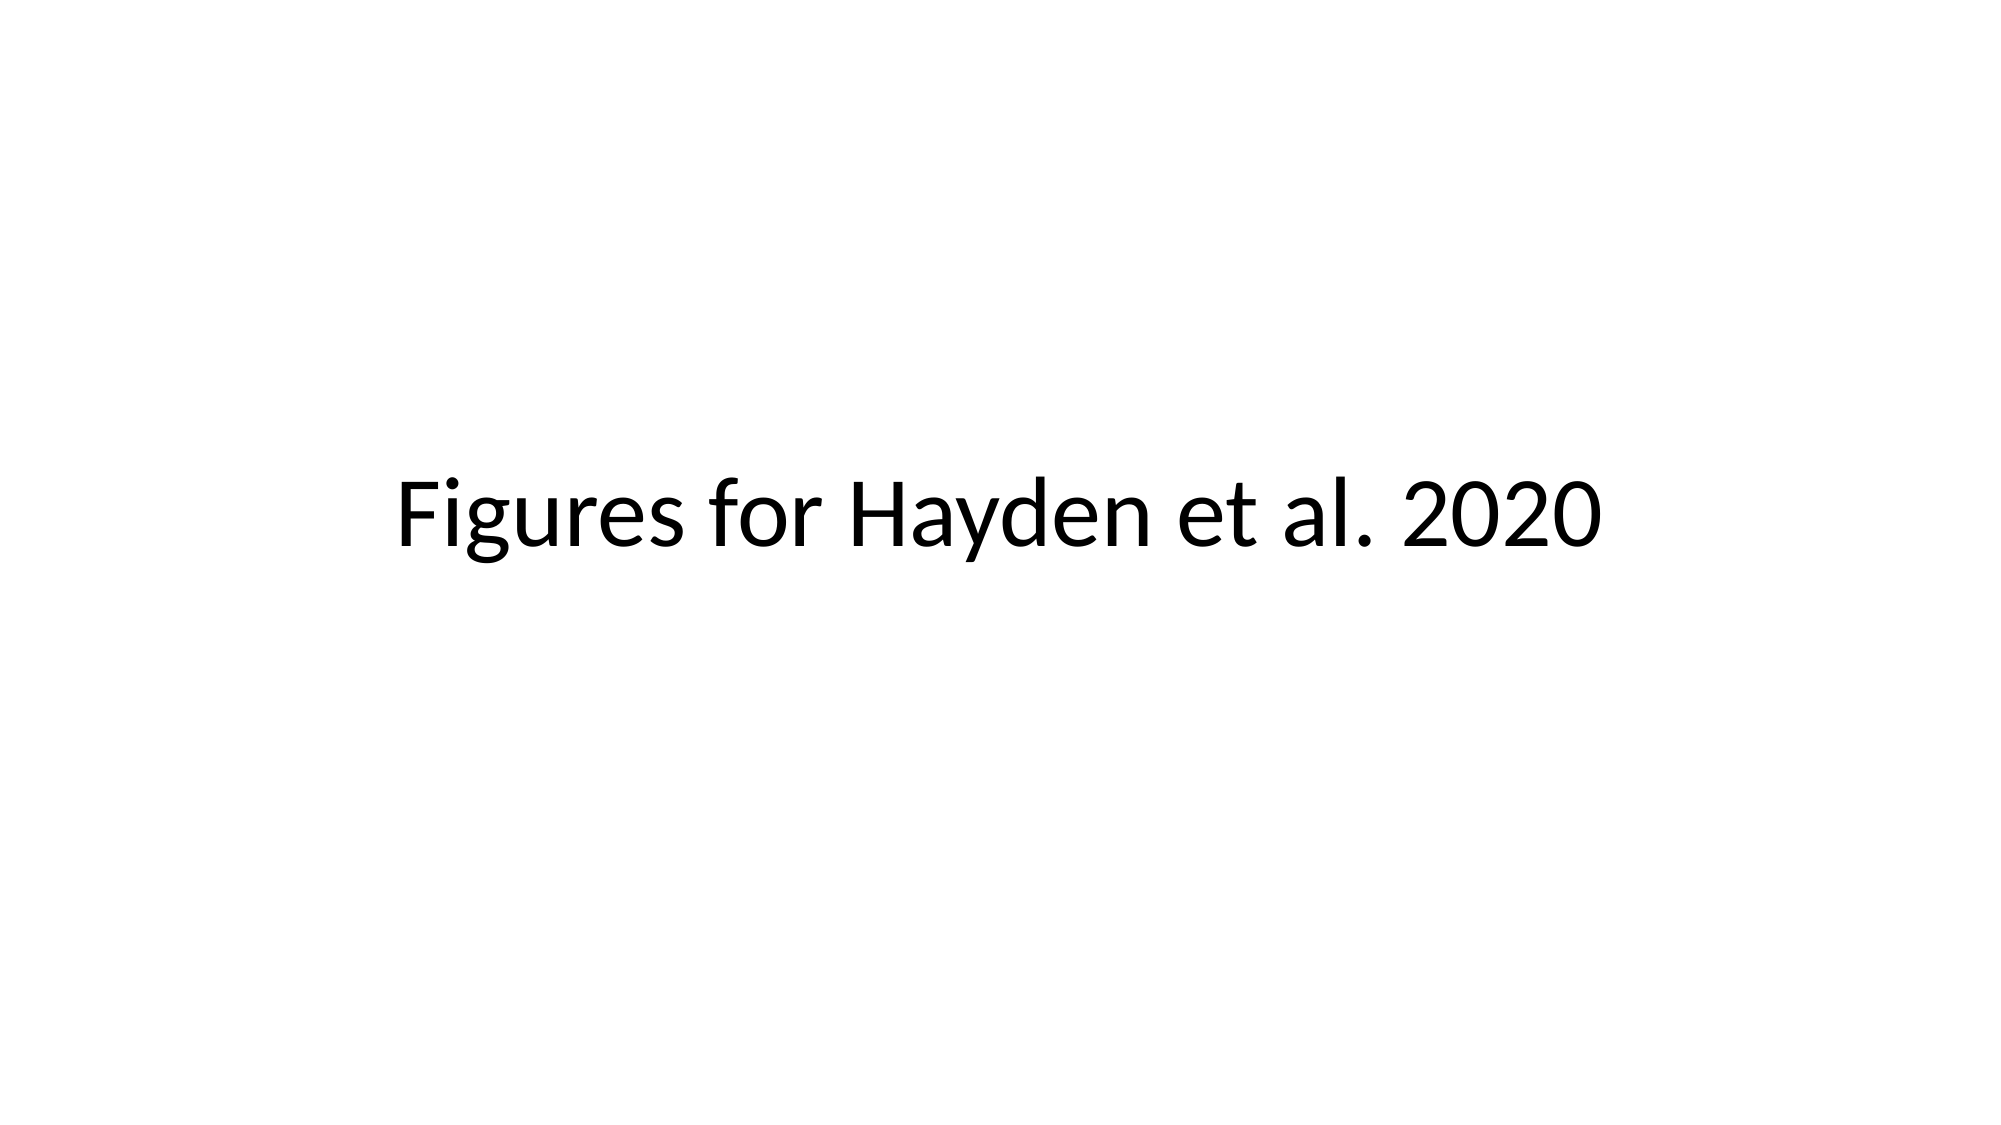

# Figures for Hayden et al. 2020